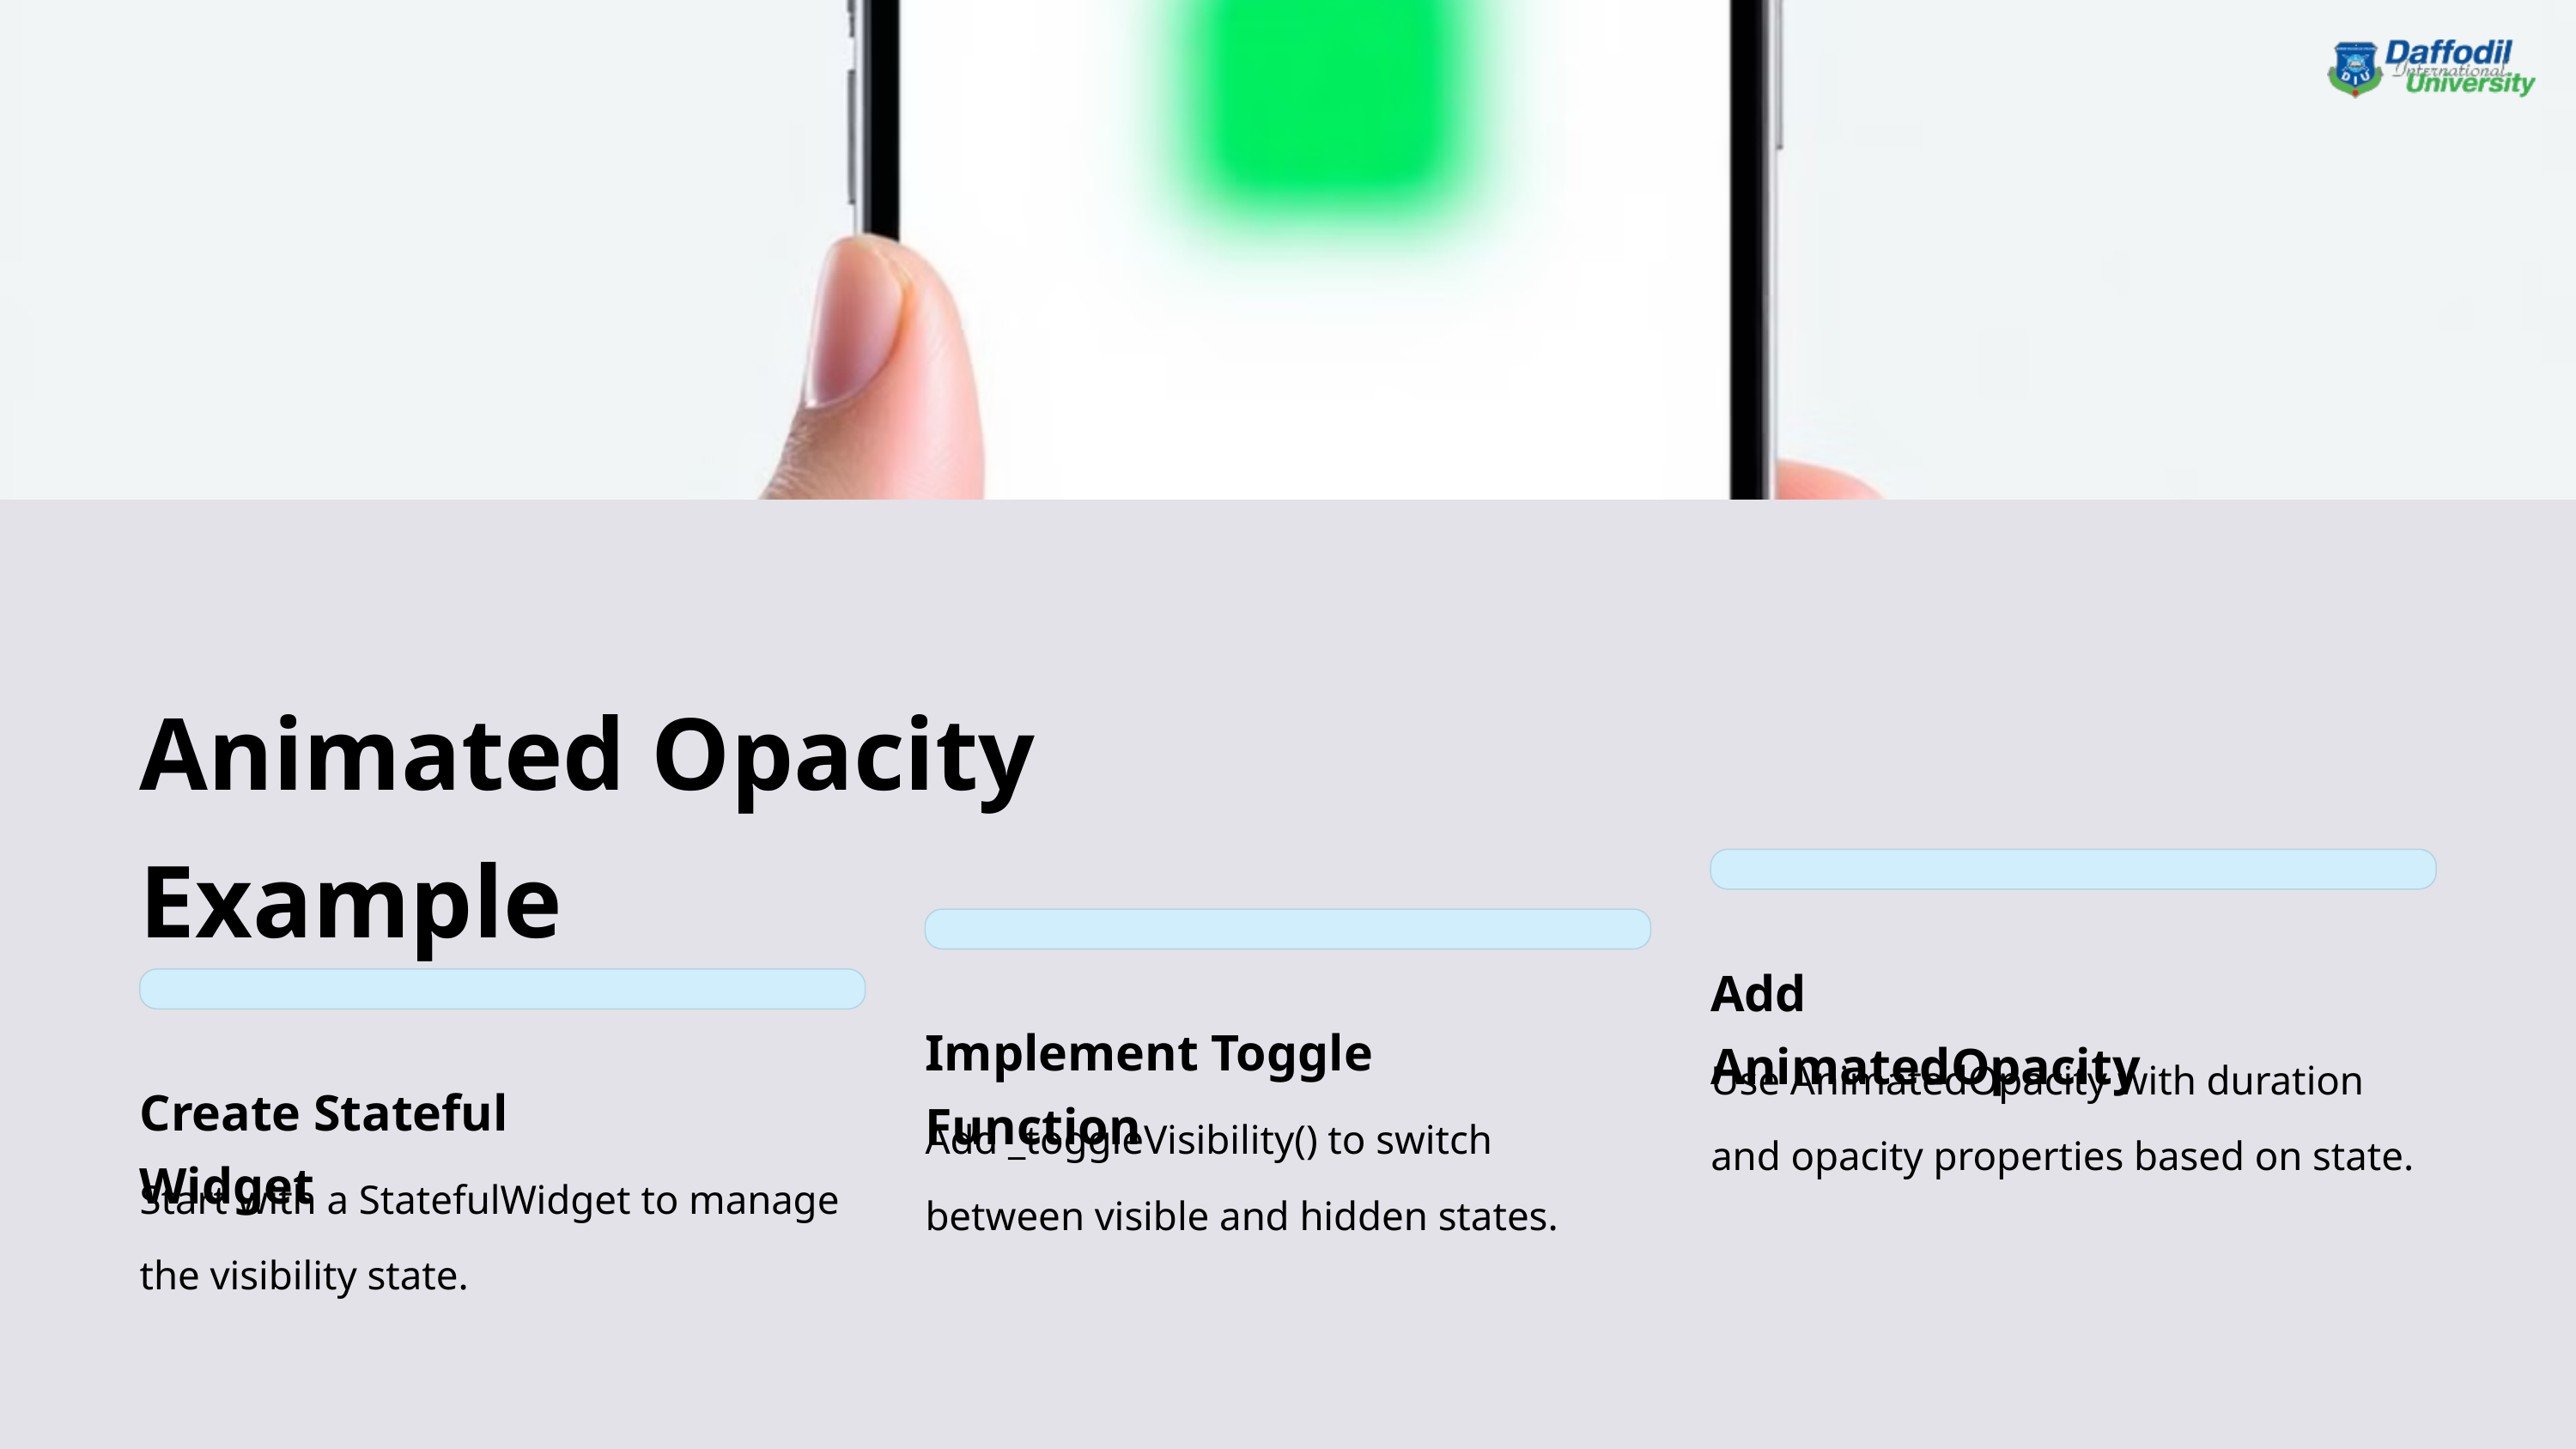

Animated Opacity Example

Add AnimatedOpacity

Implement Toggle Function

Use AnimatedOpacity with duration and opacity properties based on state.

Create Stateful Widget

Add _toggleVisibility() to switch between visible and hidden states.

Start with a StatefulWidget to manage the visibility state.